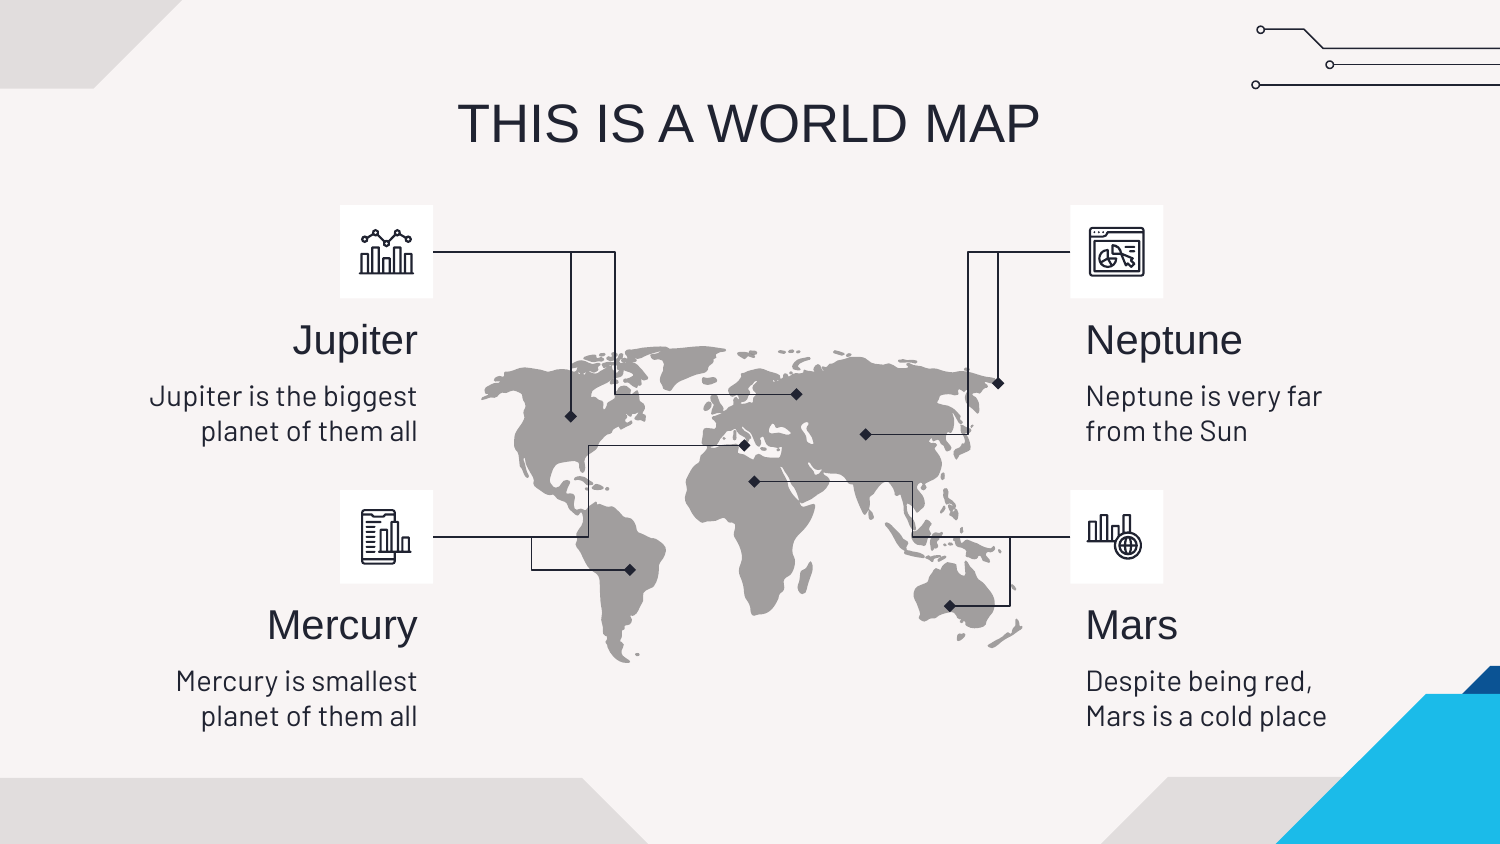

# THIS IS A WORLD MAP

Jupiter
Neptune

Neptune is very far from the Sun
Jupiter is the biggest planet of them all

Mercury
Mars
Mercury is smallest planet of them all
Despite being red, Mars is a cold place